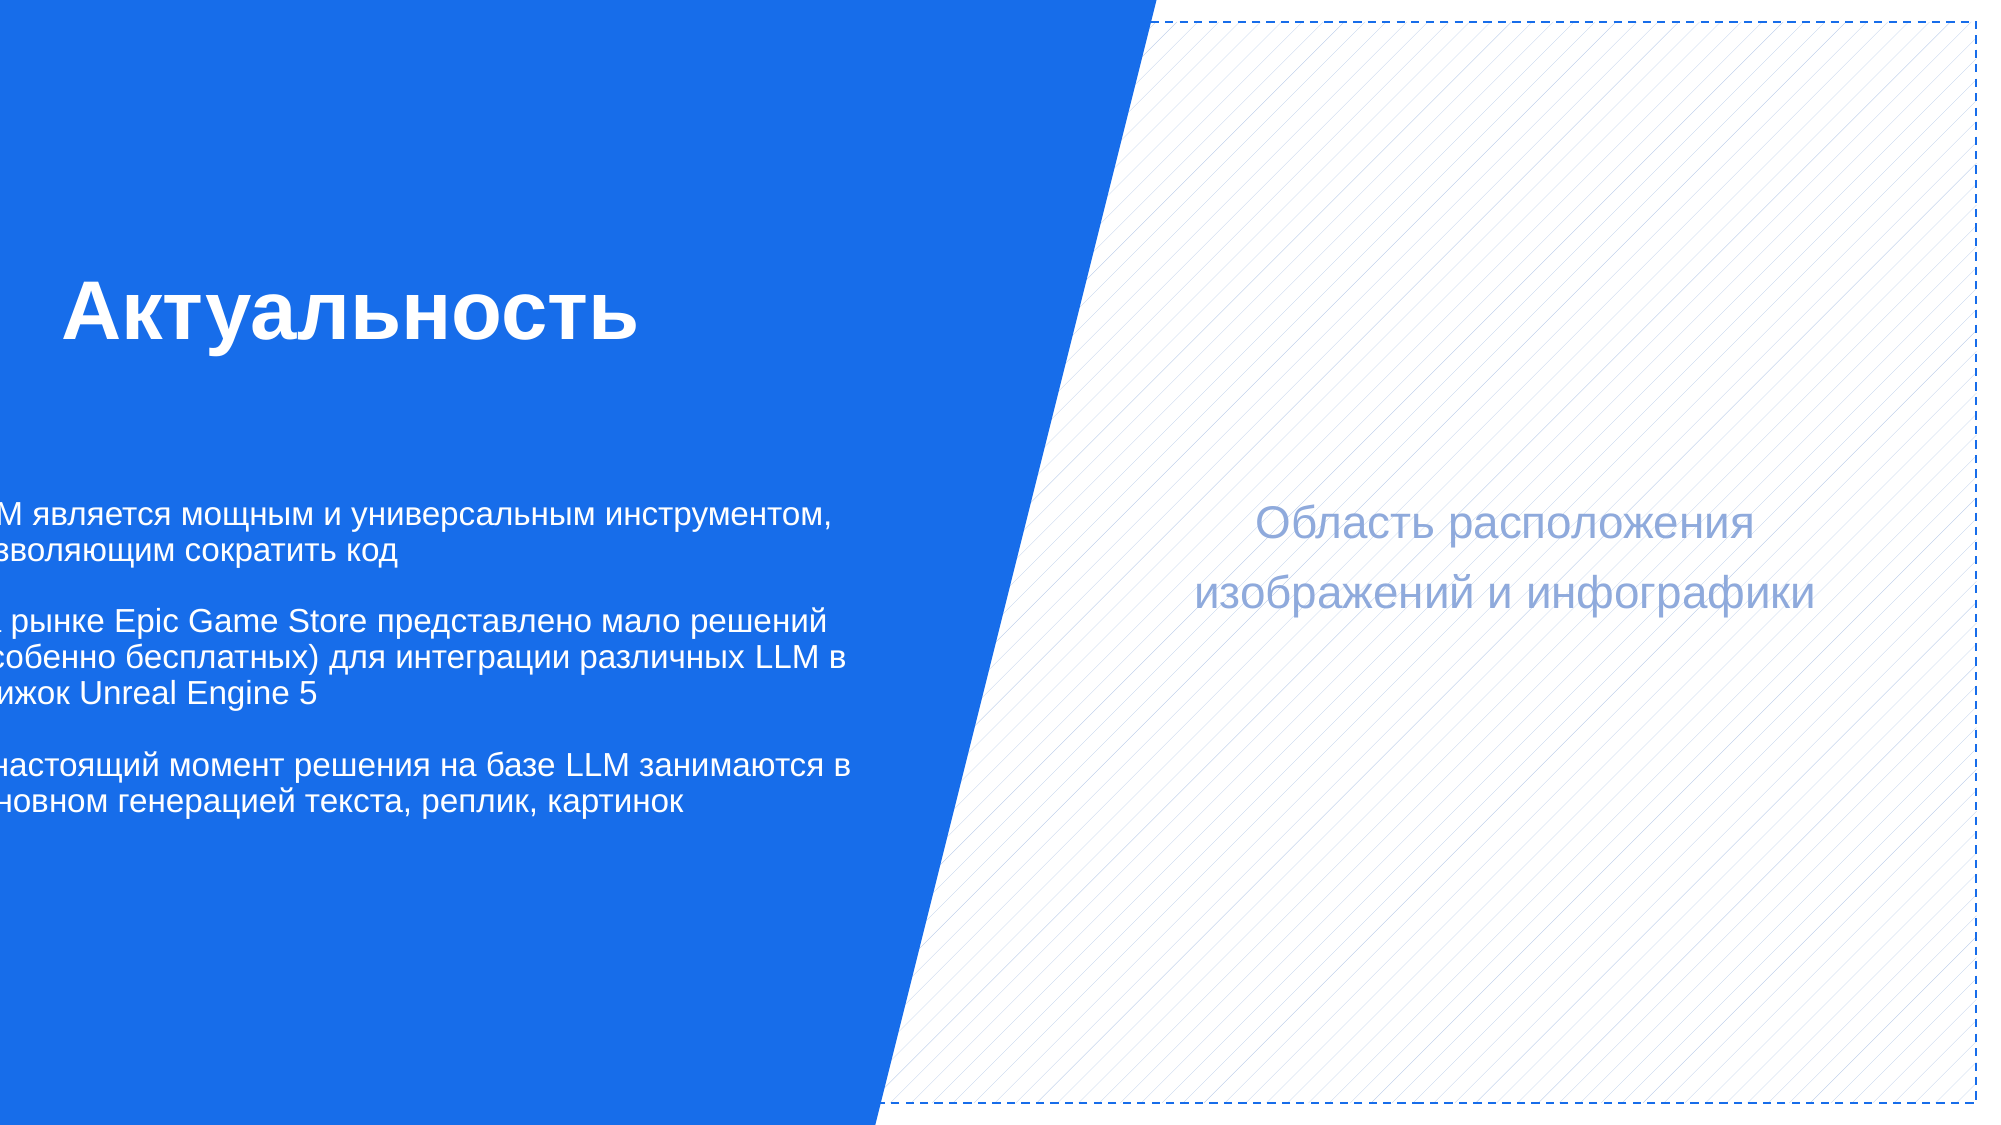

Область расположения
изображений и инфографики
# Актуальность
LLM является мощным и универсальным инструментом, позволяющим сократить код
На рынке Epic Game Store представлено мало решений (особенно бесплатных) для интеграции различных LLM в движок Unreal Engine 5
В настоящий момент решения на базе LLM занимаются в основном генерацией текста, реплик, картинок